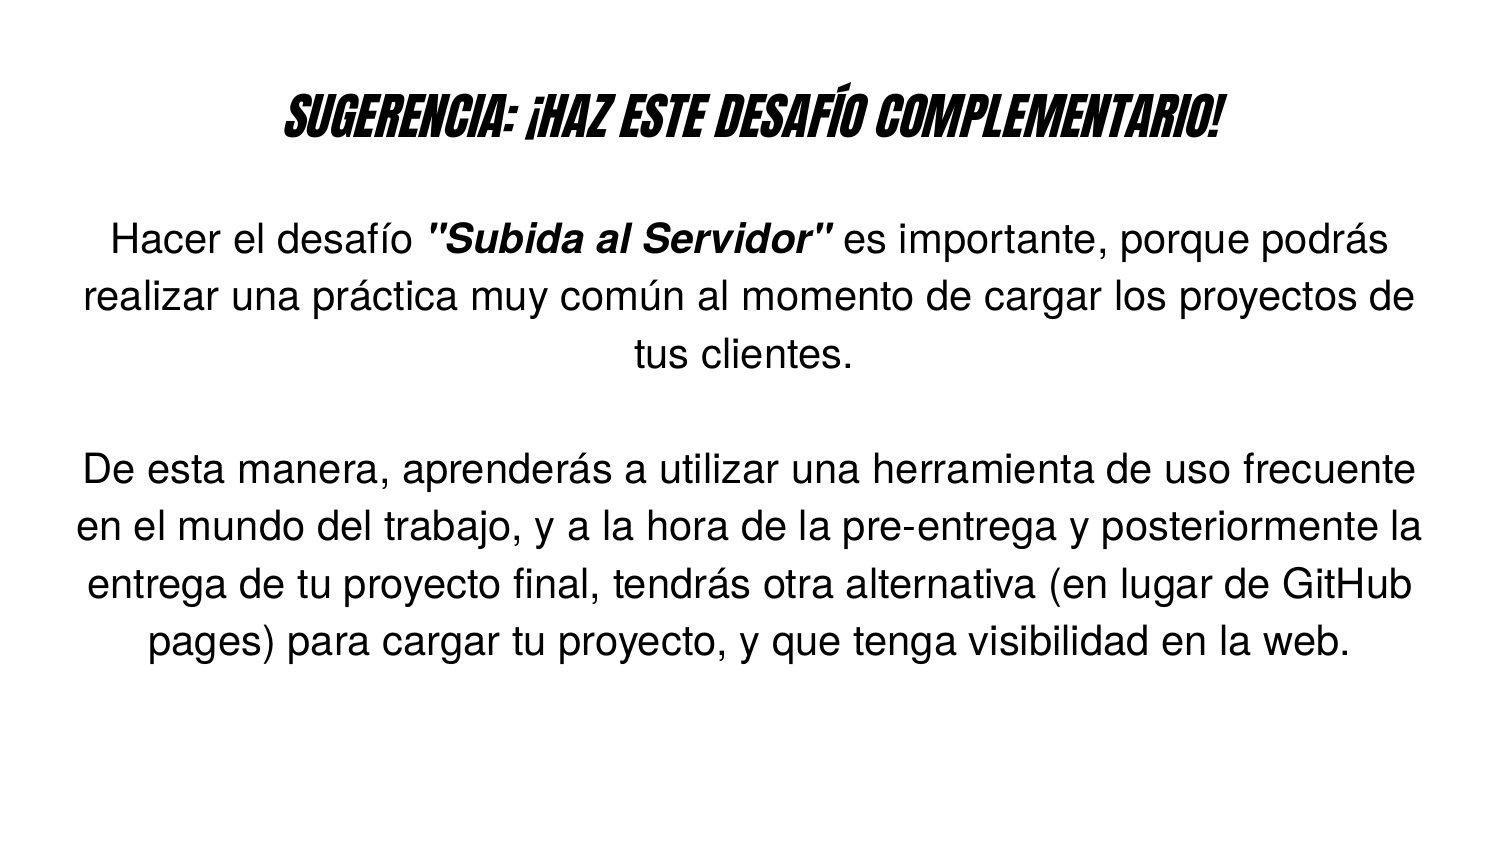

# SUGERENCIA: ¡HAZ ESTE DESAFÍO COMPLEMENTARIO!

Hacer el desafío "Subida al Servidor" es importante, porque podrás realizar una práctica muy común al momento de cargar los proyectos de tus clientes.

De esta manera, aprenderás a utilizar una herramienta de uso frecuente en el mundo del trabajo, y a la hora de la pre-entrega y posteriormente la entrega de tu proyecto final, tendrás otra alternativa (en lugar de GitHub pages) para cargar tu proyecto, y que tenga visibilidad en la web.